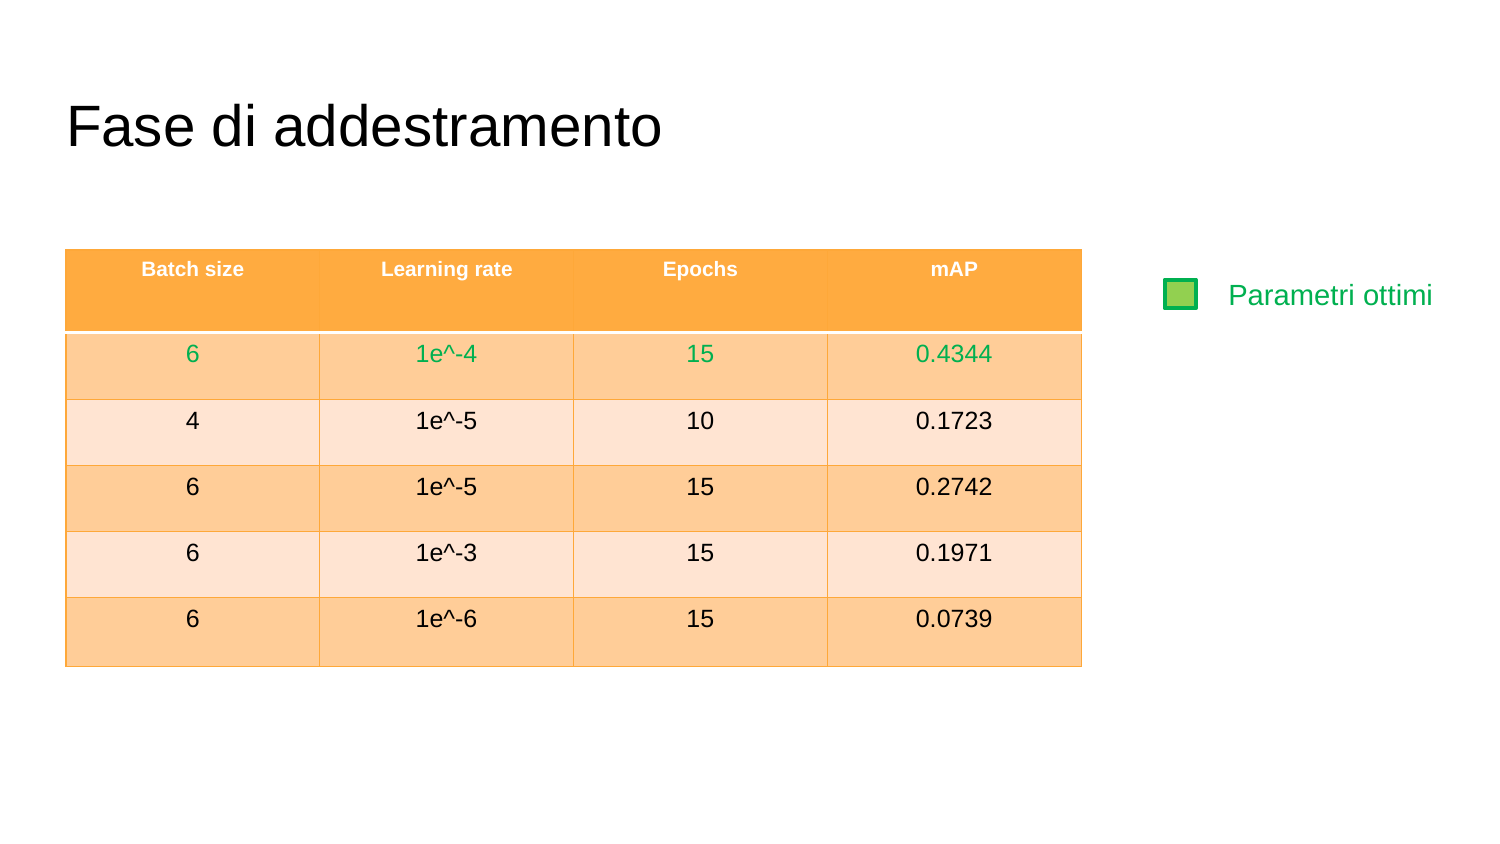

# Fase di addestramento
| Batch size | Learning rate | Epochs | mAP |
| --- | --- | --- | --- |
| 6 | 1e^-4 | 15 | 0.4344 |
| 4 | 1e^-5 | 10 | 0.1723 |
| 6 | 1e^-5 | 15 | 0.2742 |
| 6 | 1e^-3 | 15 | 0.1971 |
| 6 | 1e^-6 | 15 | 0.0739 |
Parametri ottimi